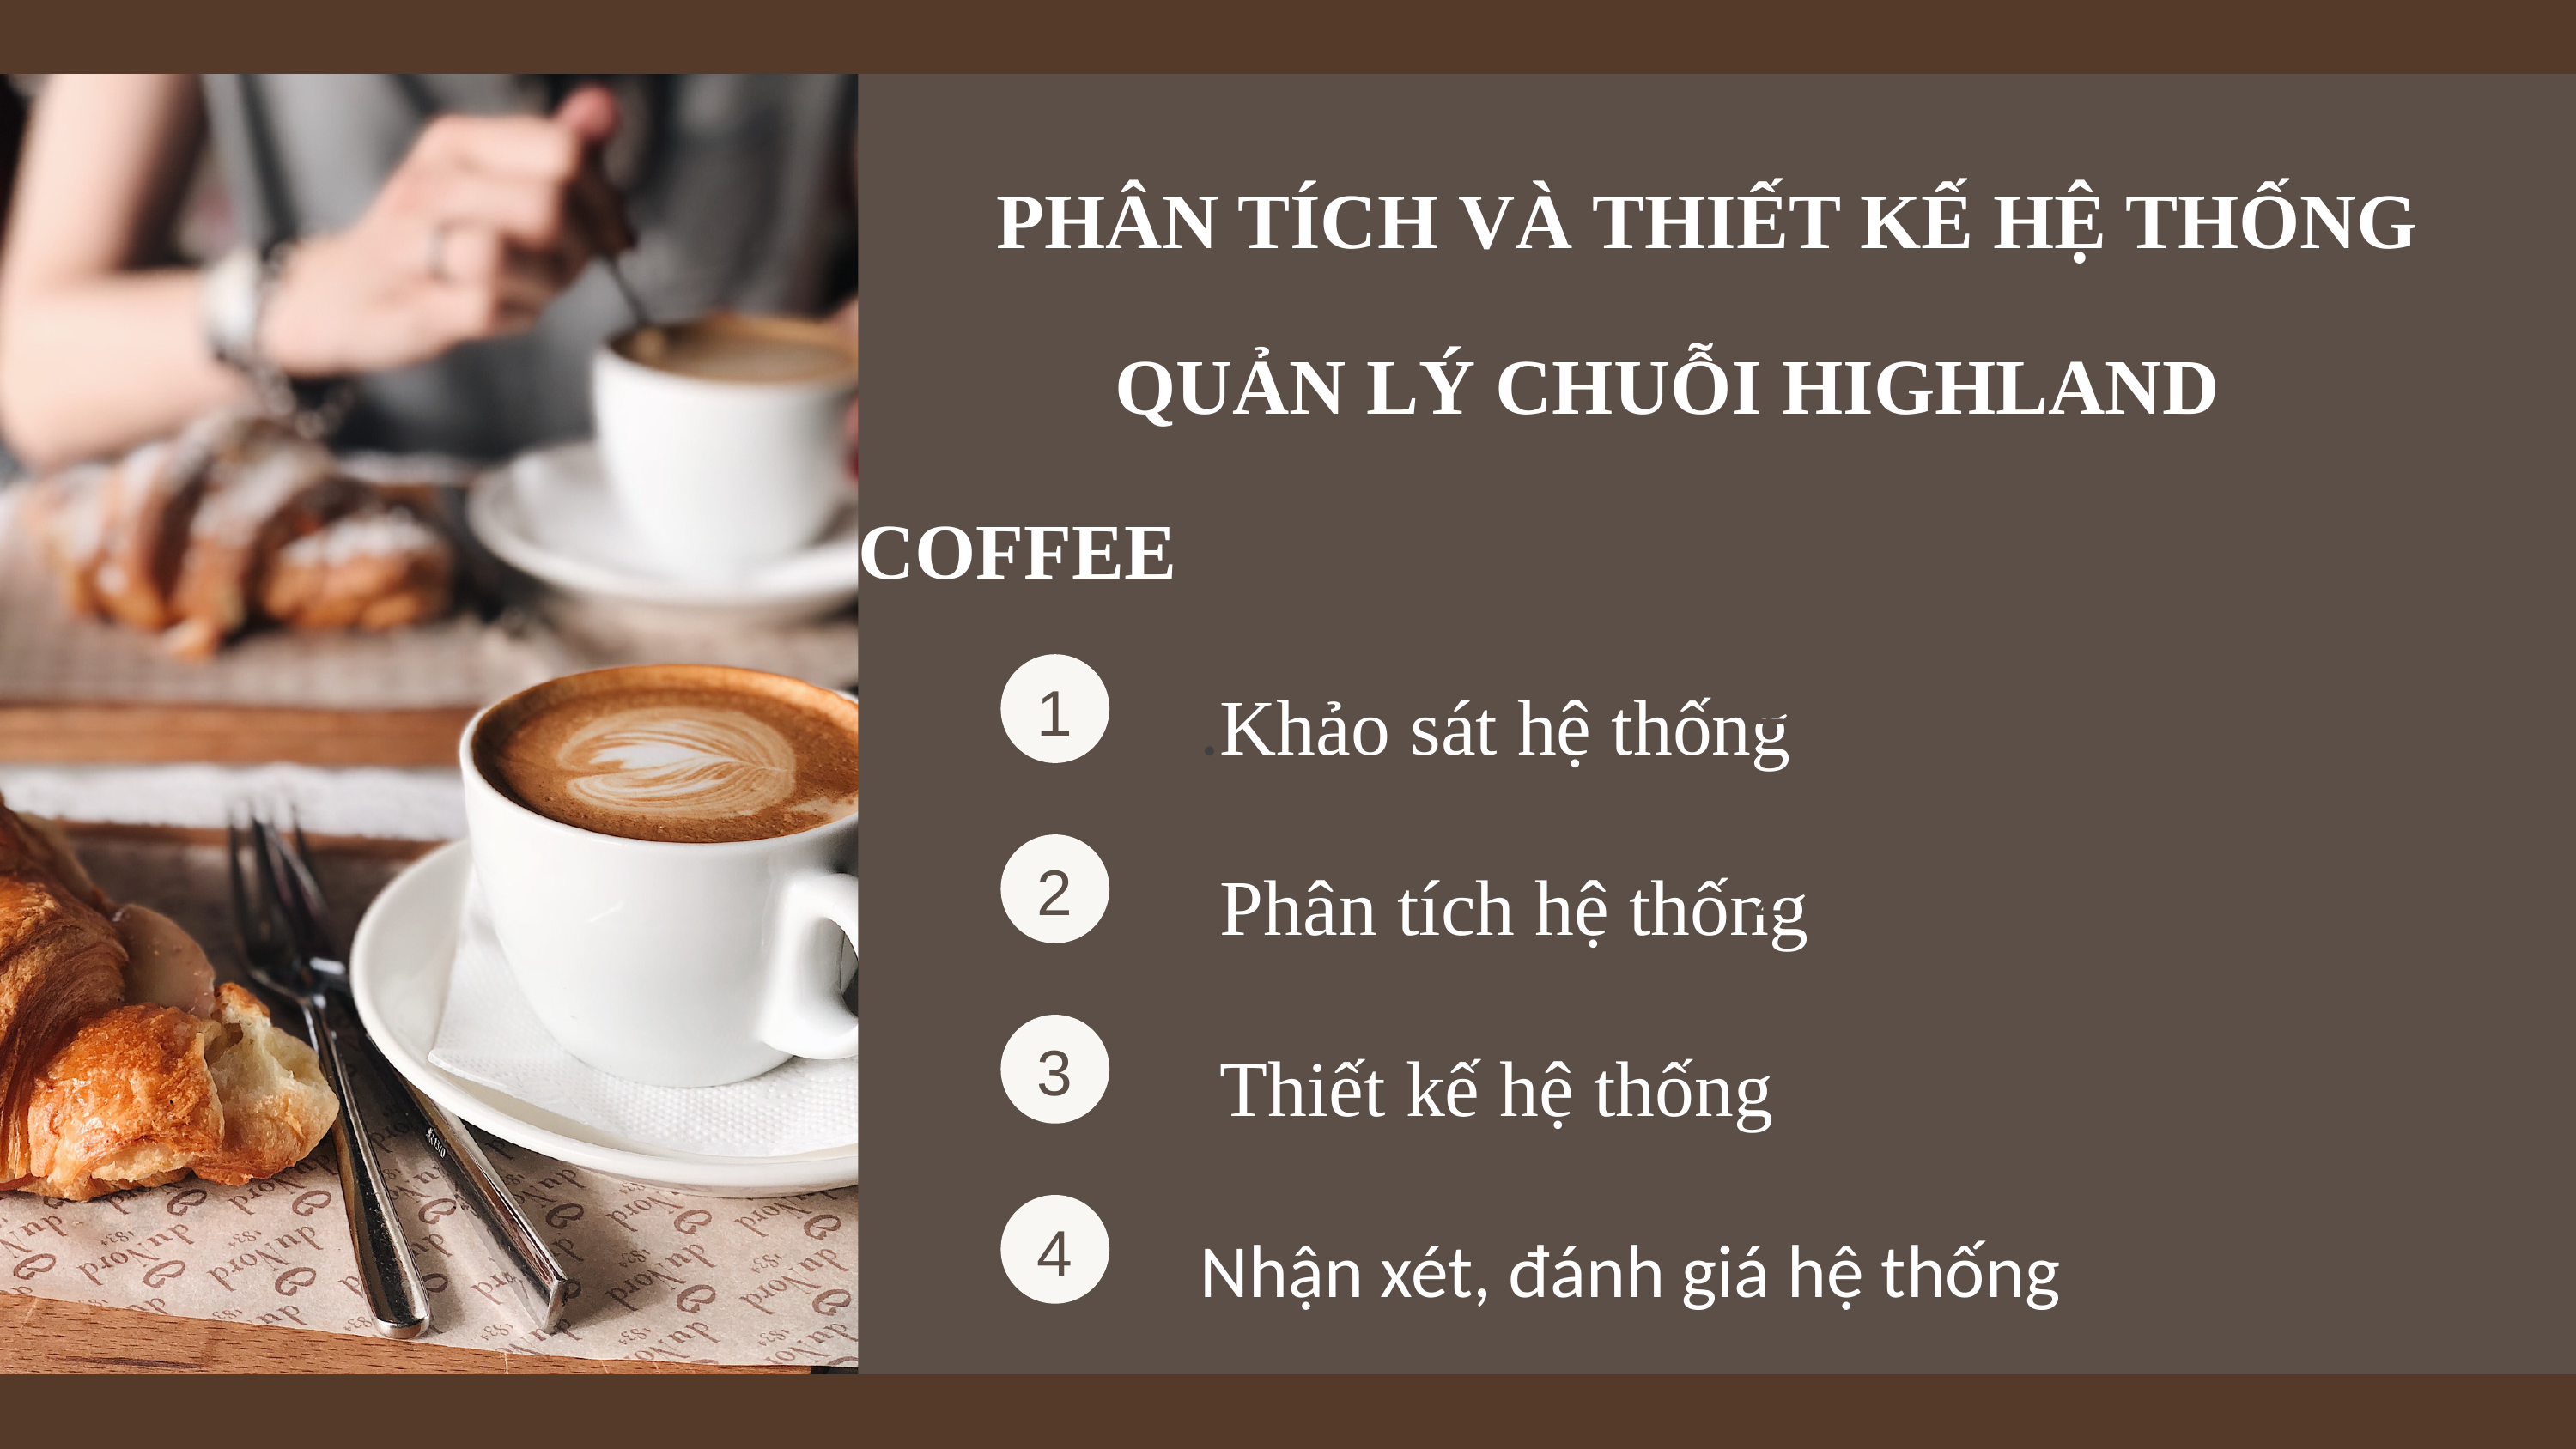

PHÂN TÍCH VÀ THIẾT KẾ HỆ THỐNG                  QUẢN LÝ CHUỖI HIGHLAND COFFEE
.Khảo sát hệ thống

1
1

 Phân tích hệ thống

2
2

 Thiết kế hệ thống

3
3

Nhận xét, đánh giá hệ thống
4